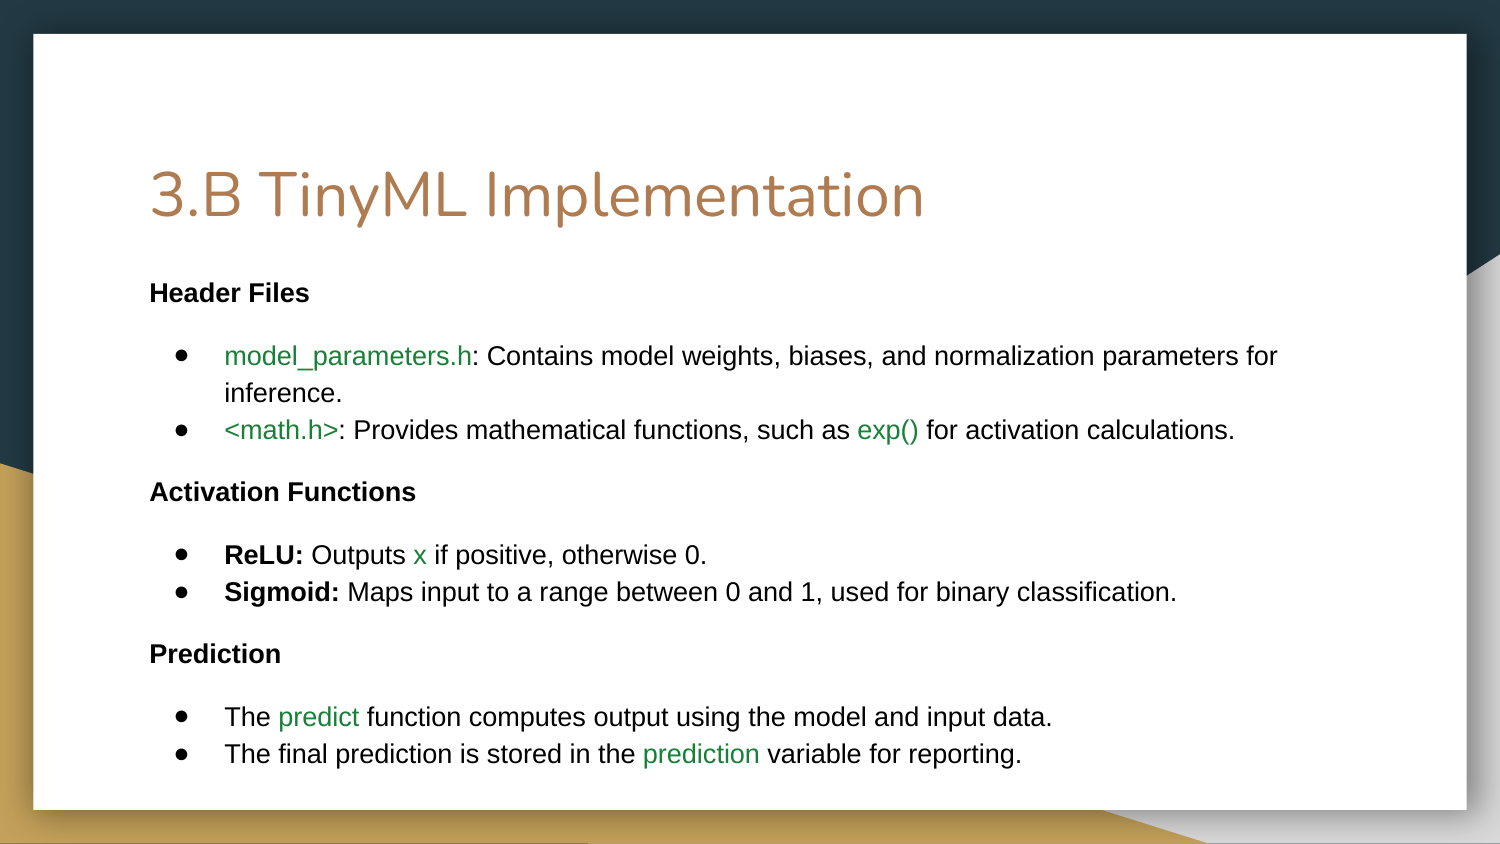

# 3.B TinyML Implementation
Header Files
model_parameters.h: Contains model weights, biases, and normalization parameters for inference.
<math.h>: Provides mathematical functions, such as exp() for activation calculations.
Activation Functions
ReLU: Outputs x if positive, otherwise 0.
Sigmoid: Maps input to a range between 0 and 1, used for binary classification.
Prediction
The predict function computes output using the model and input data.
The final prediction is stored in the prediction variable for reporting.